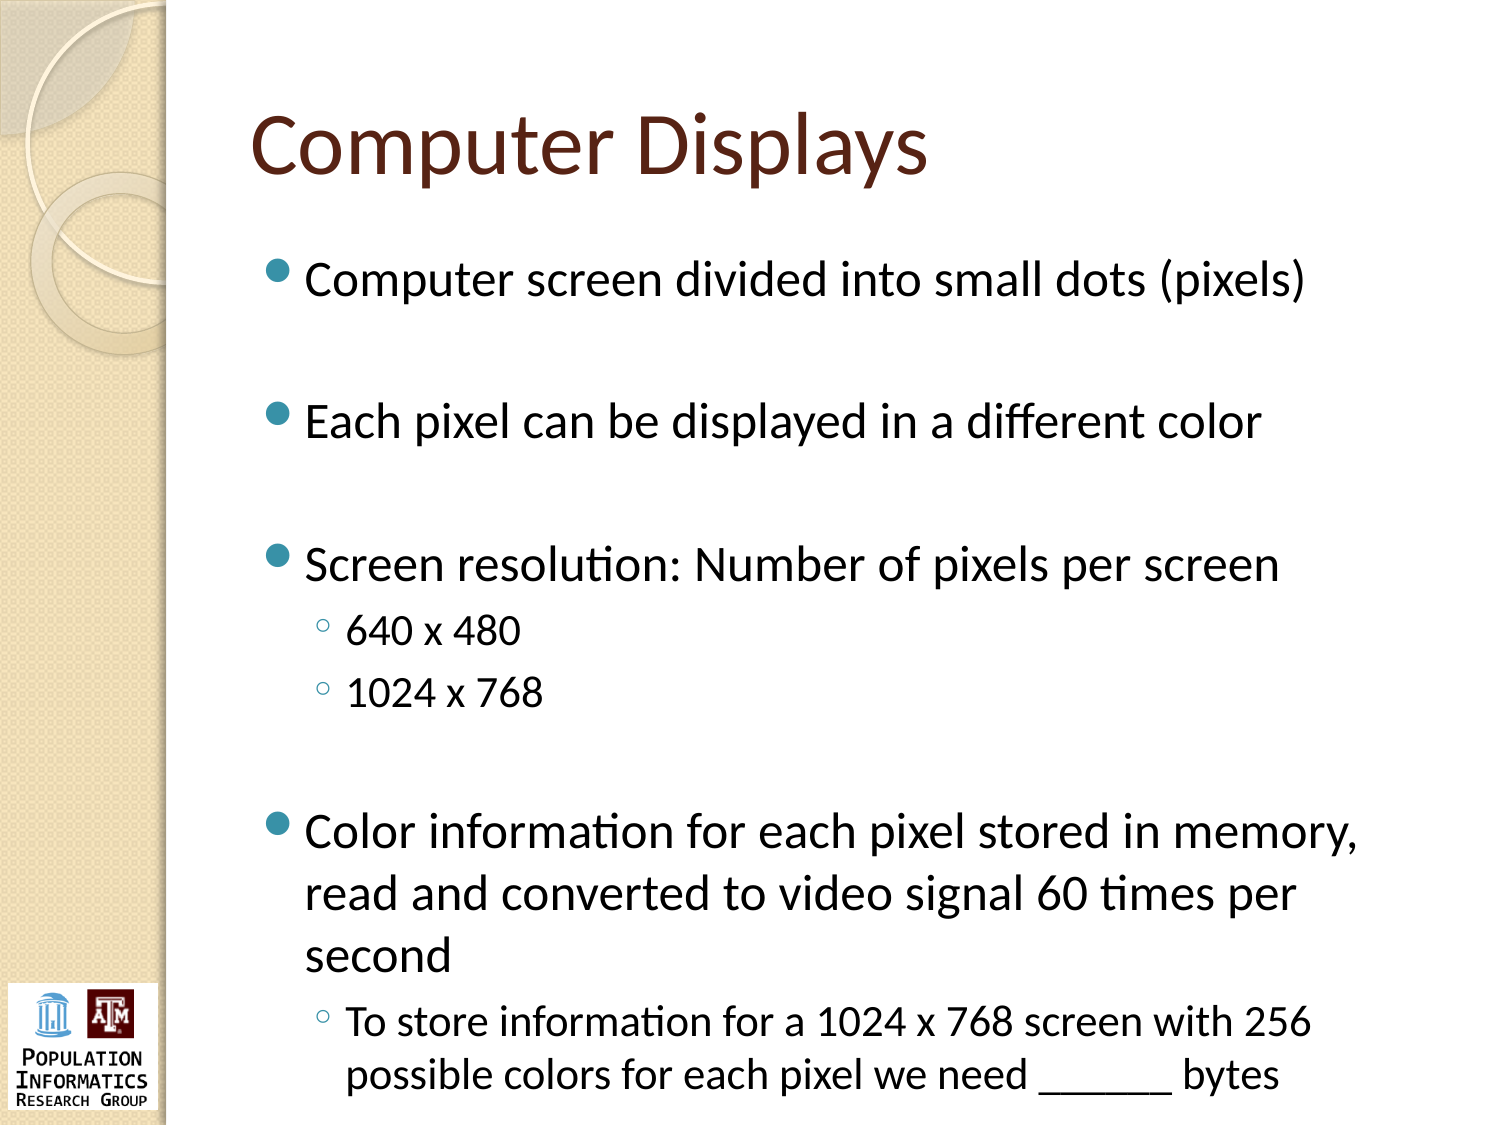

# Computer Displays
Computer screen divided into small dots (pixels)

Each pixel can be displayed in a different color

Screen resolution: Number of pixels per screen
640 x 480
1024 x 768

Color information for each pixel stored in memory, read and converted to video signal 60 times per second
To store information for a 1024 x 768 screen with 256 possible colors for each pixel we need ______ bytes